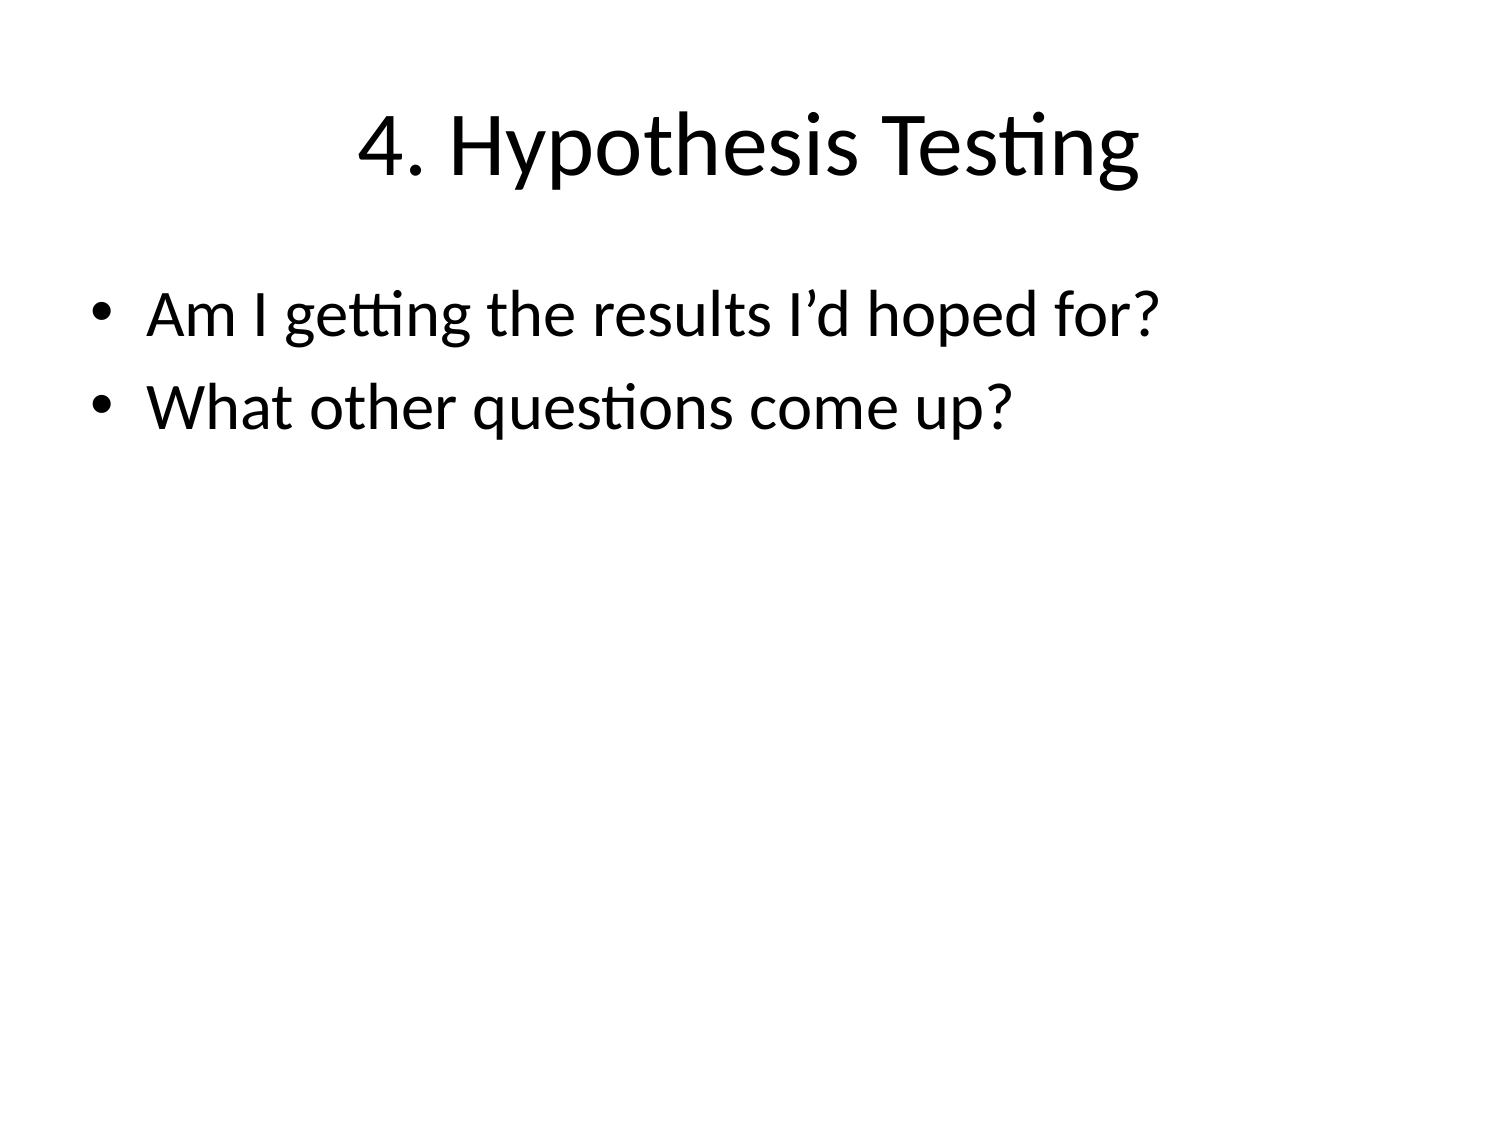

# 4. Hypothesis Testing
Am I getting the results I’d hoped for?
What other questions come up?